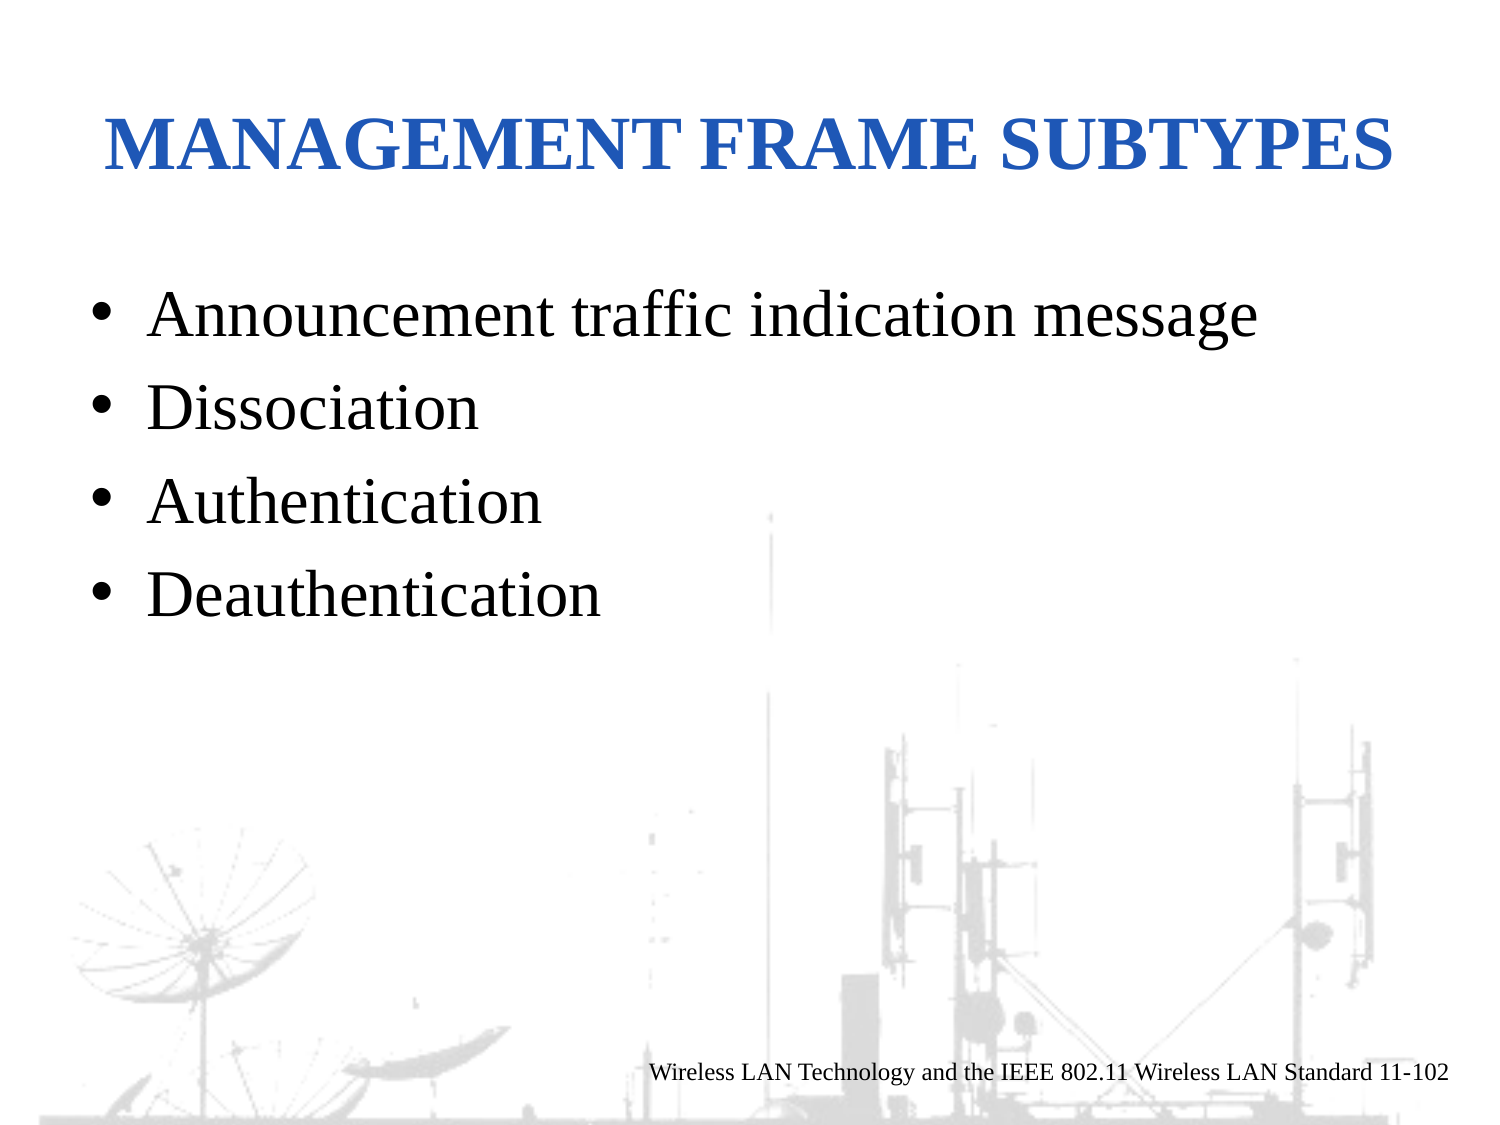

# Management Frame Subtypes
Announcement traffic indication message
Dissociation
Authentication
Deauthentication
Wireless LAN Technology and the IEEE 802.11 Wireless LAN Standard 11-102